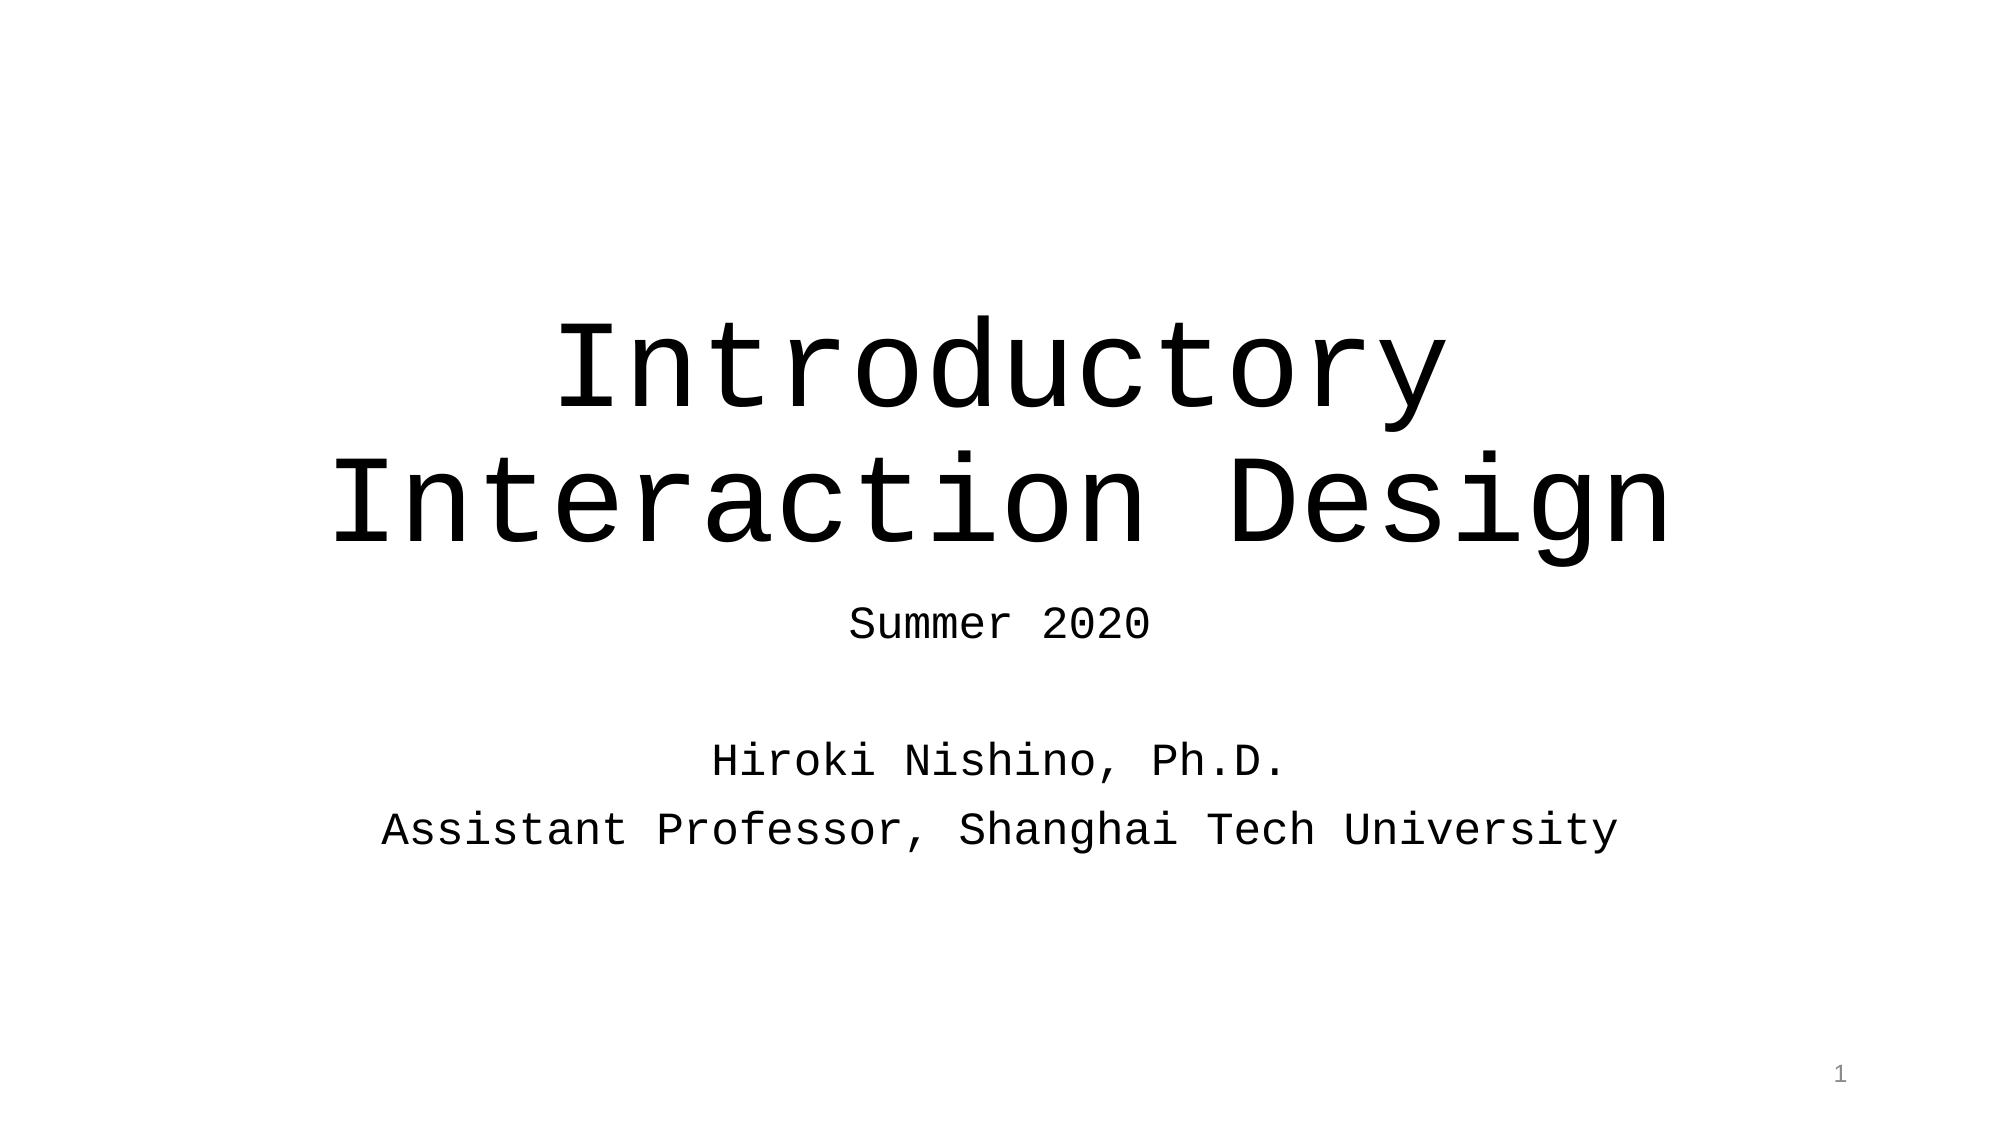

# Introductory Interaction Design
Summer 2020

Hiroki Nishino, Ph.D.
Assistant Professor, Shanghai Tech University
1